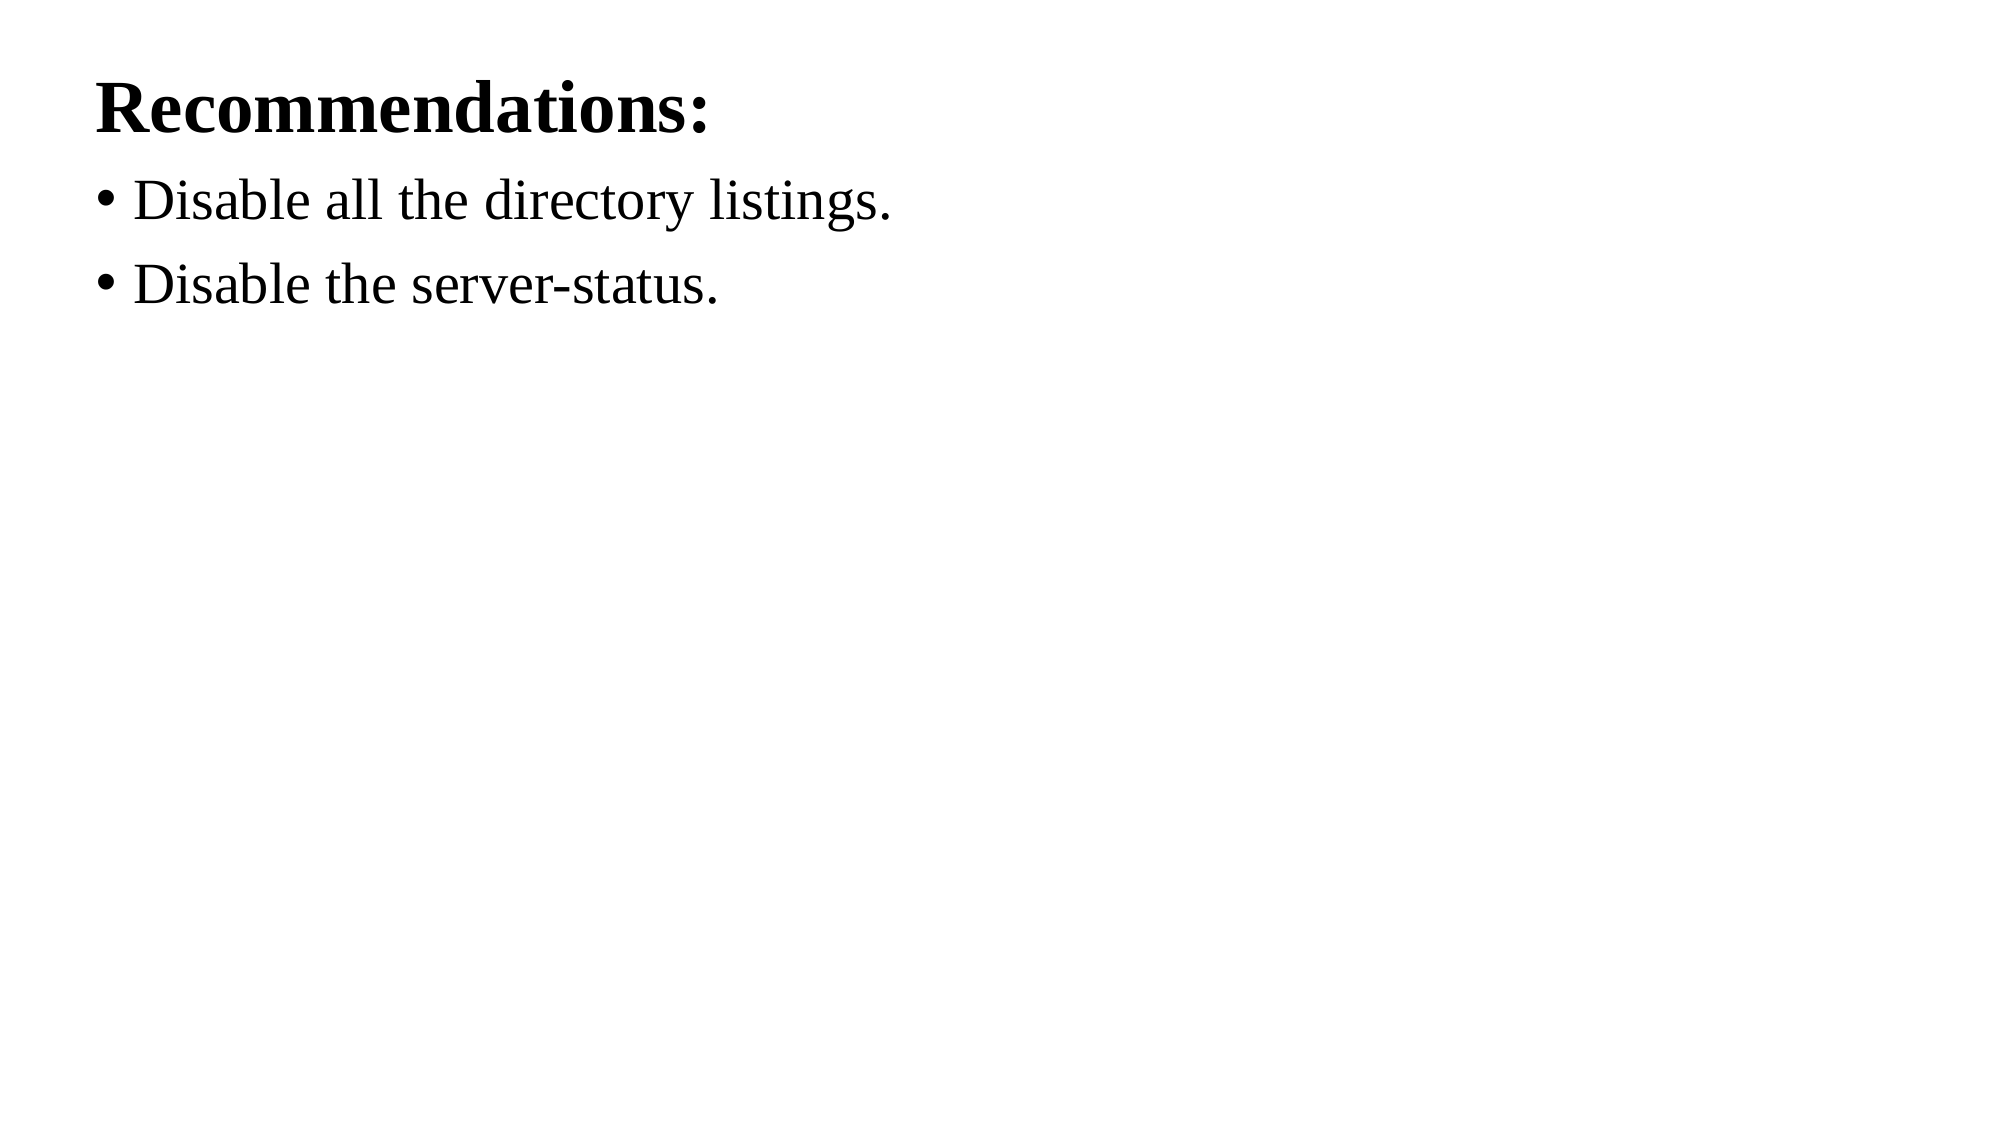

Recommendations:
Disable all the directory listings.
Disable the server-status.